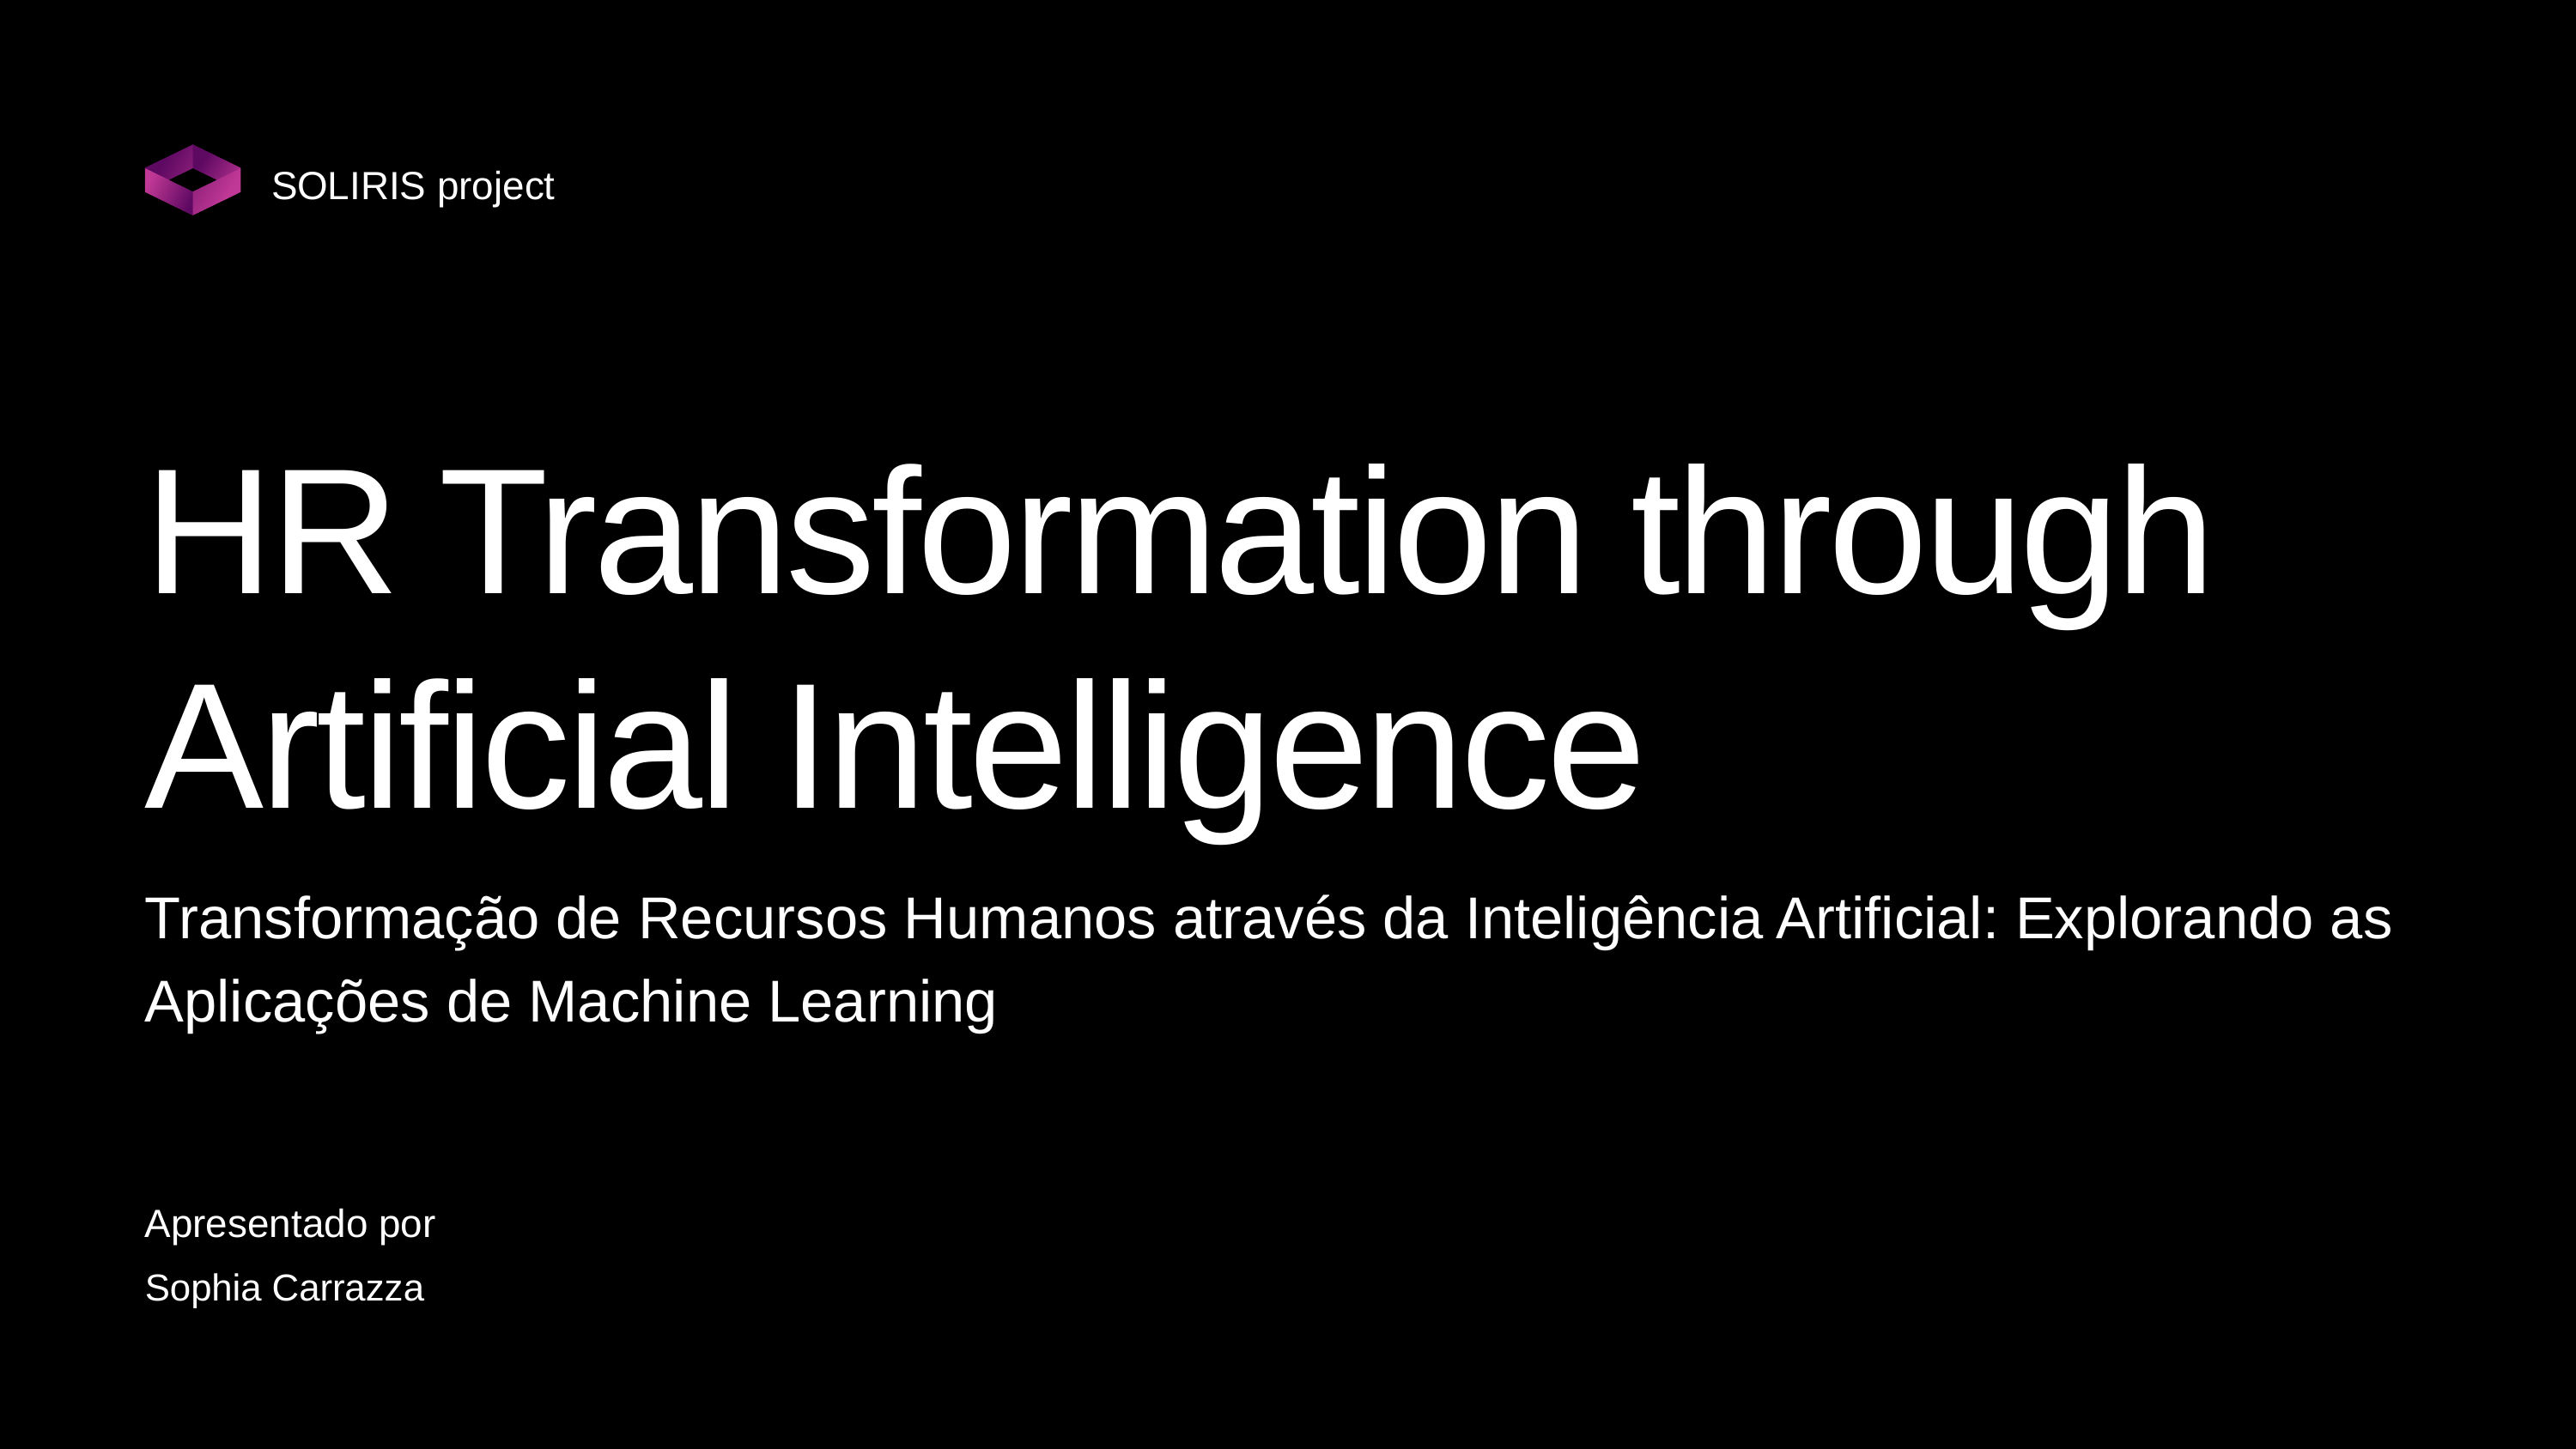

SOLIRIS project
HR Transformation through Artificial Intelligence
Transformação de Recursos Humanos através da Inteligência Artificial: Explorando as Aplicações de Machine Learning
Apresentado por
Sophia Carrazza